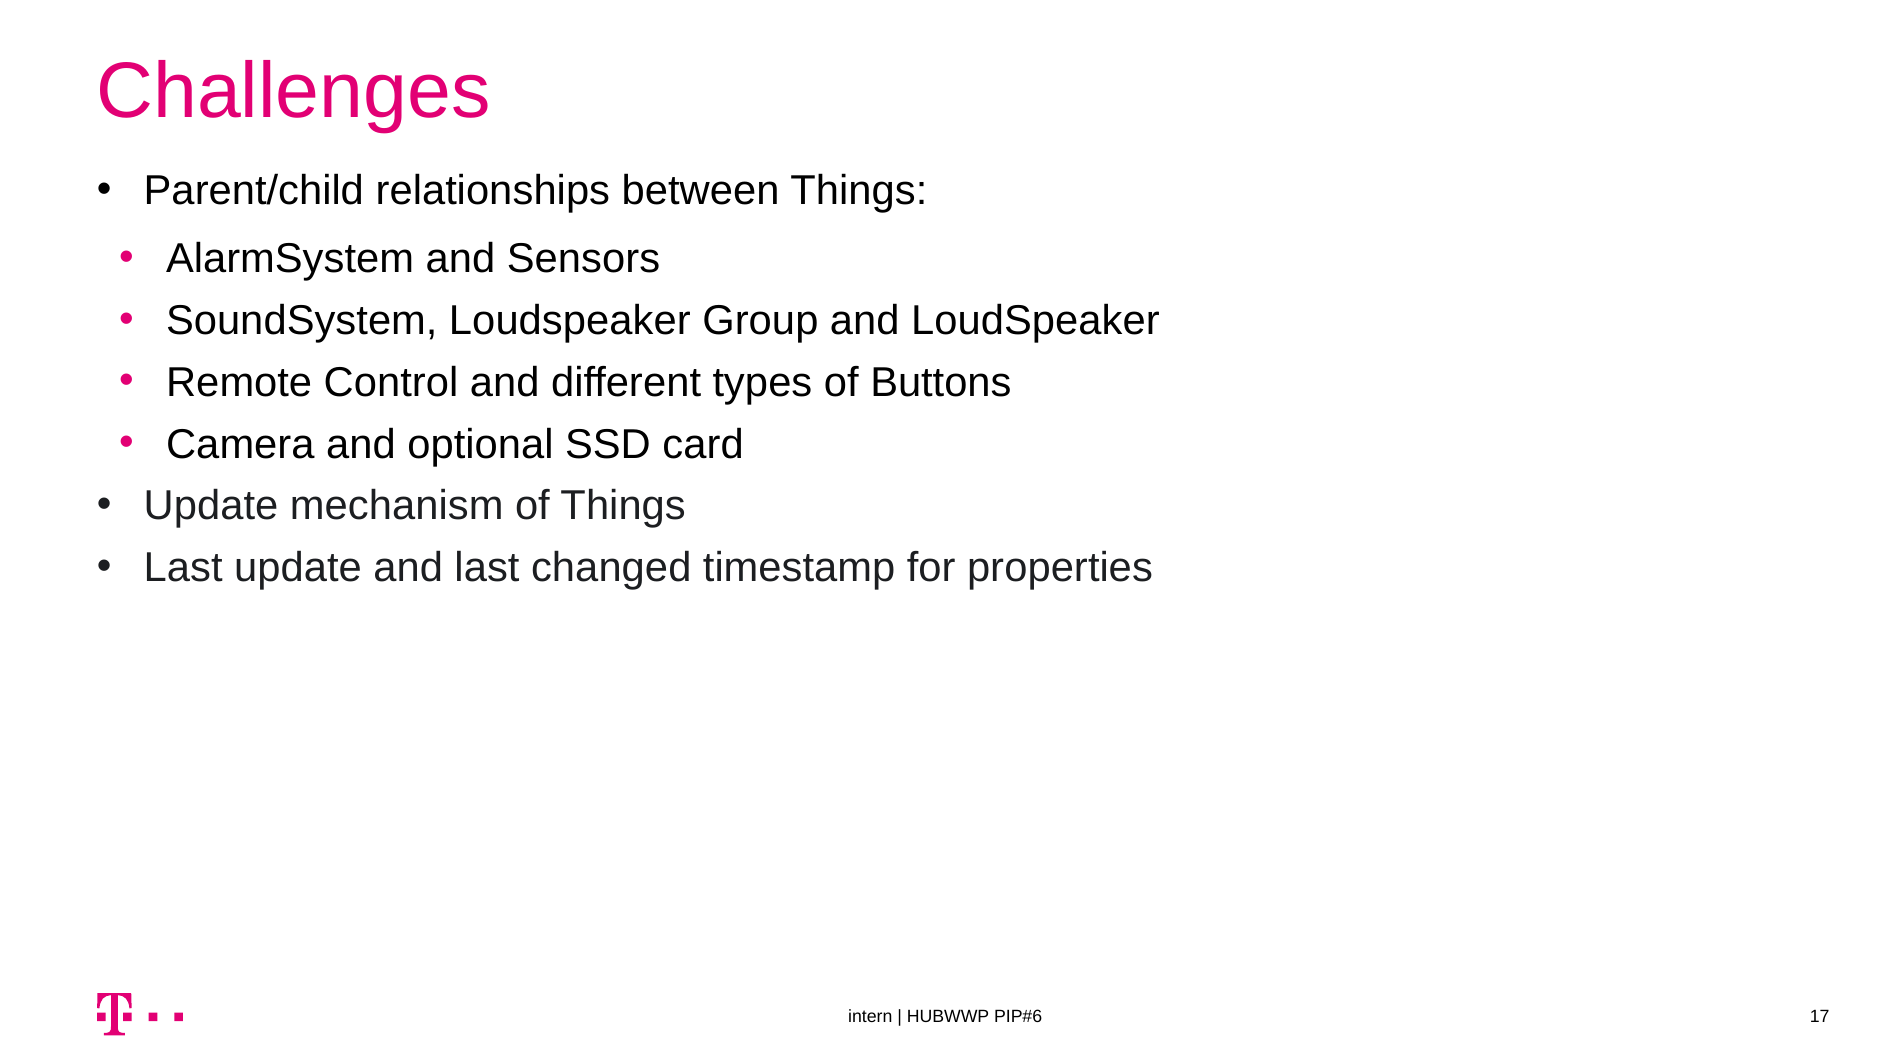

# Challenges
Parent/child relationships between Things:
AlarmSystem and Sensors
SoundSystem, Loudspeaker Group and LoudSpeaker
Remote Control and different types of Buttons
Camera and optional SSD card
Update mechanism of Things
Last update and last changed timestamp for properties

intern | HUBWWP PIP#6
17